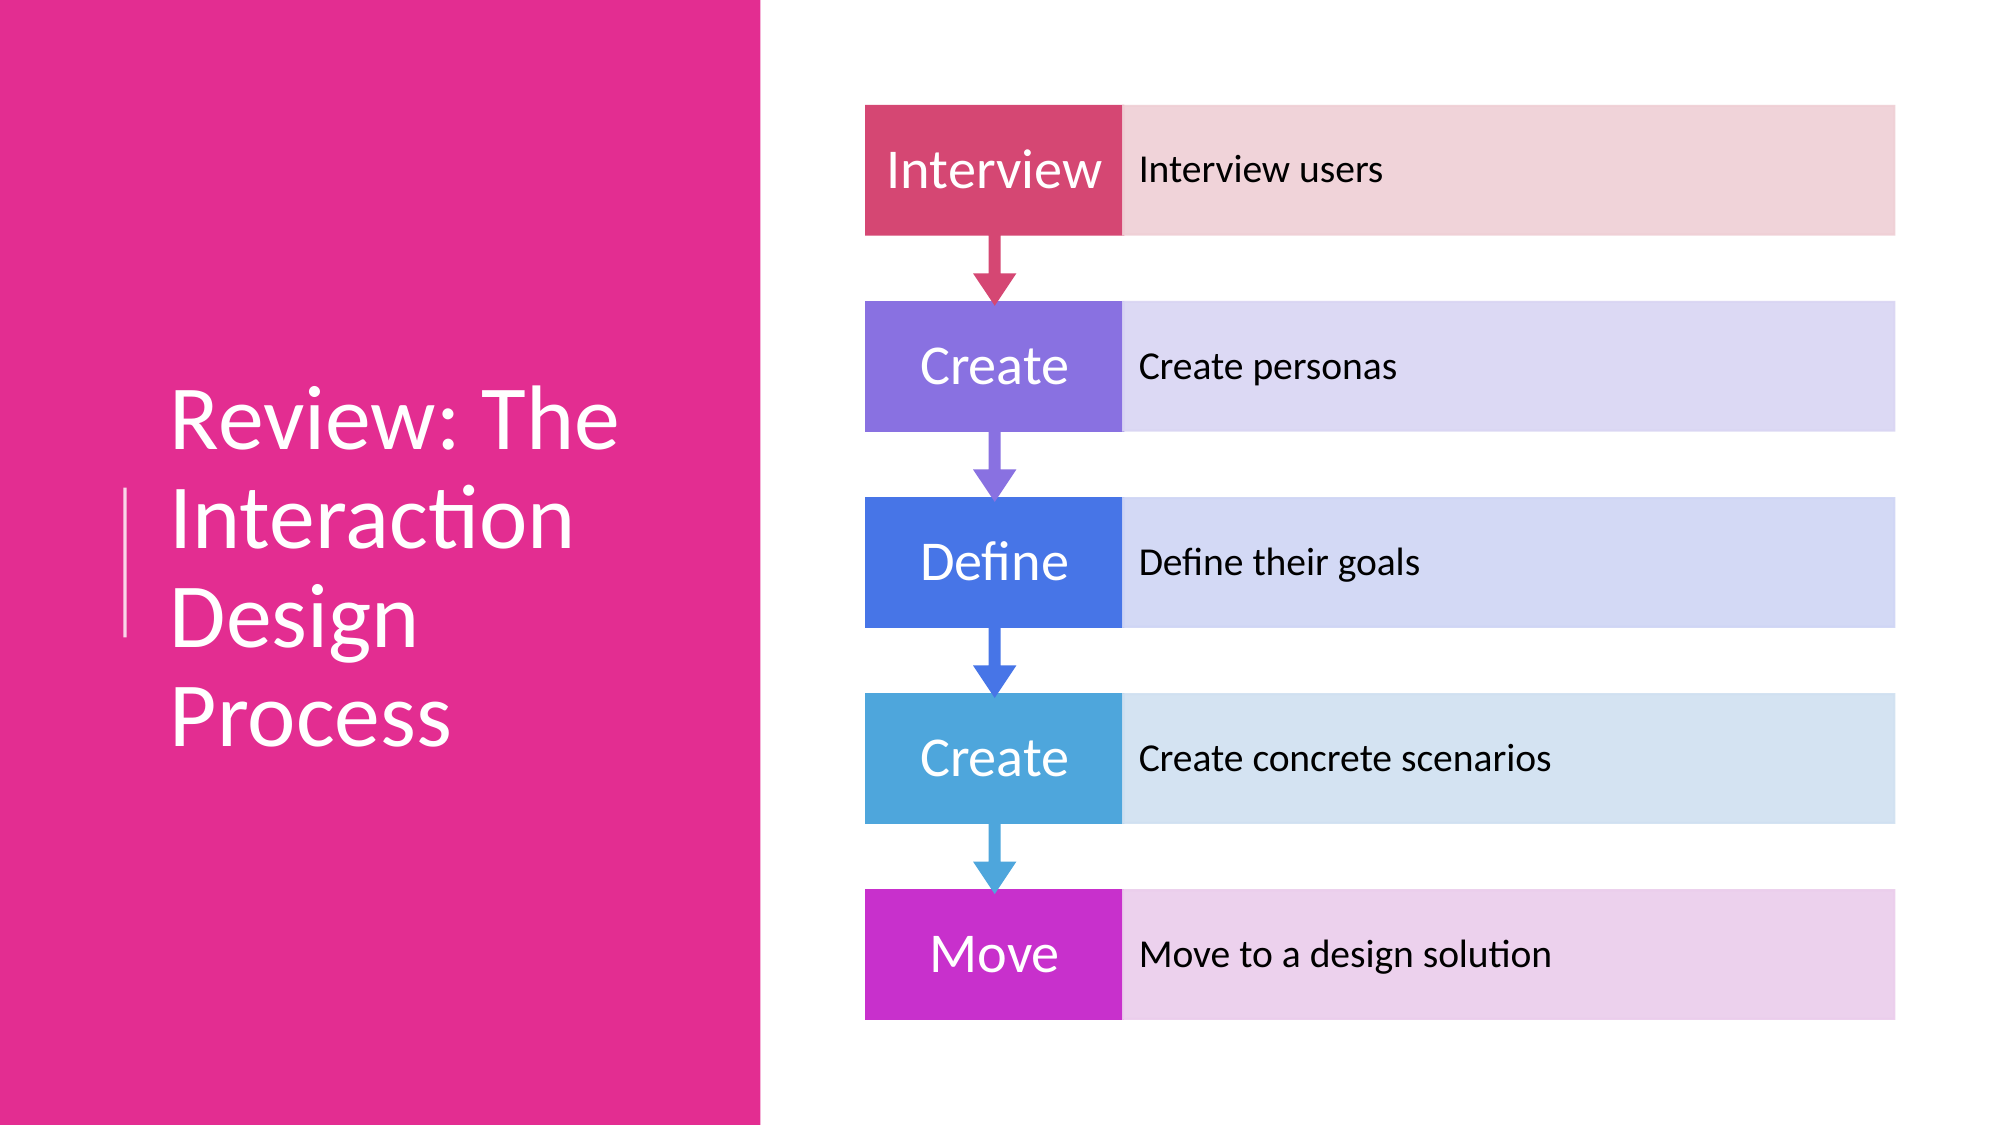

Move
Move to a design solution
Create
Create concrete scenarios
Define
Define their goals
Create
Create personas
Interview
Interview users
# Review: The Interaction Design Process